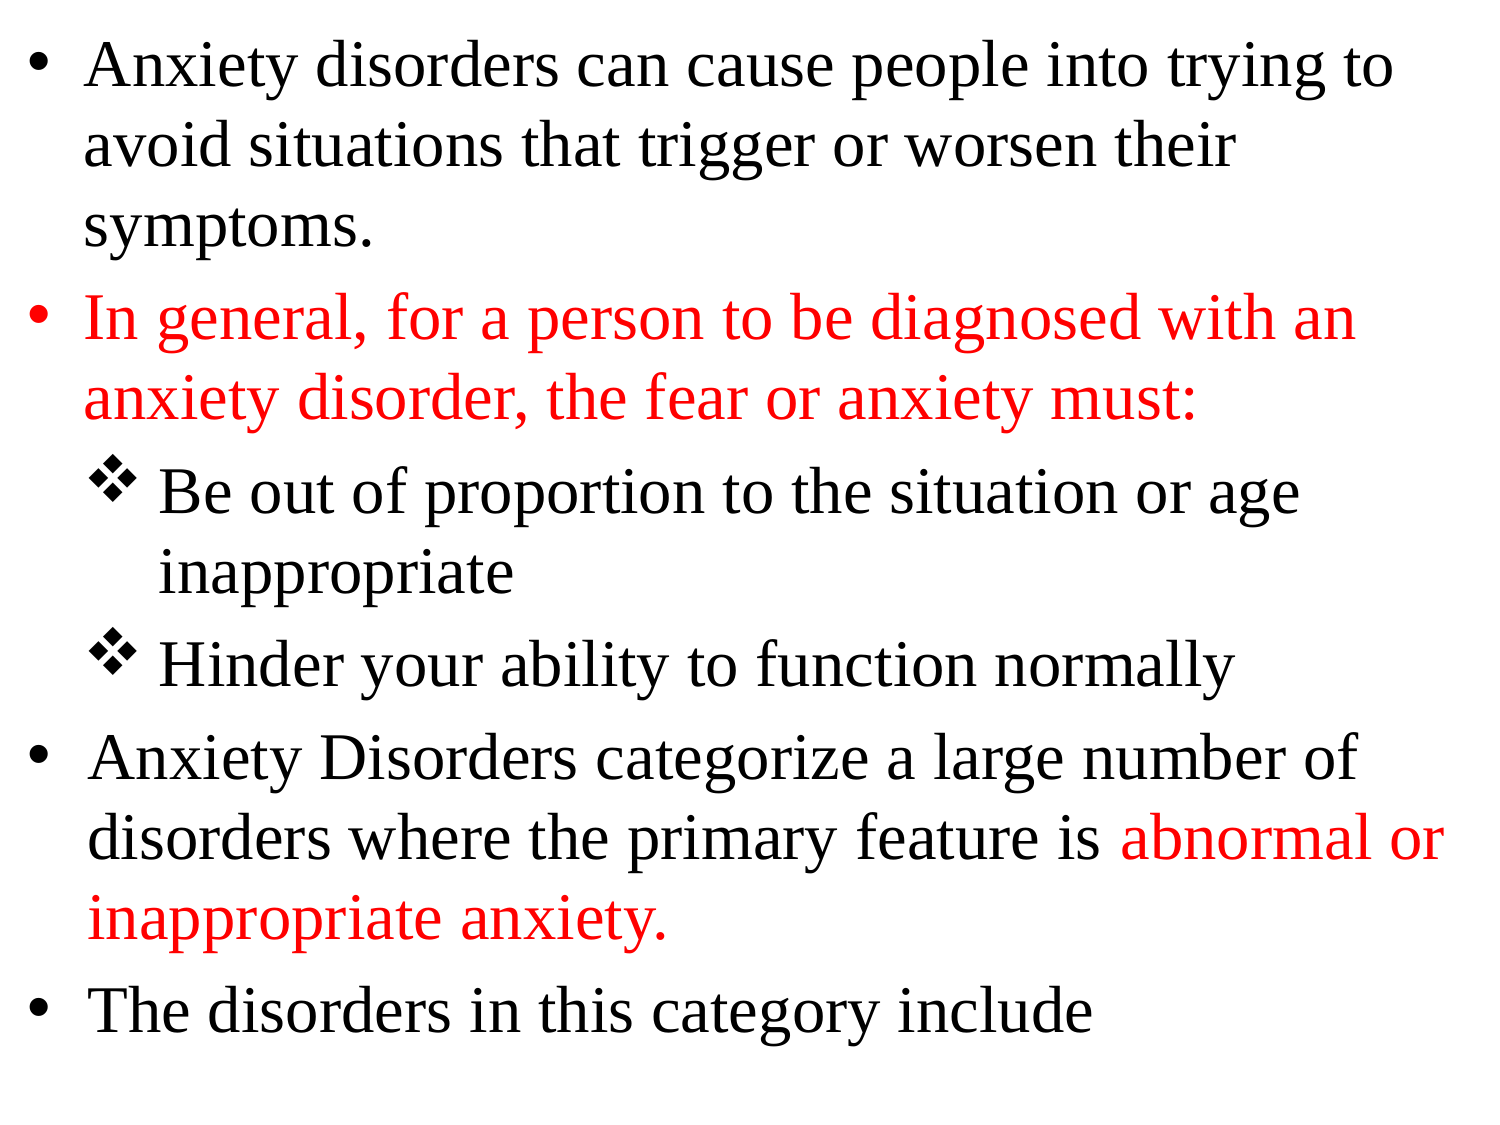

Anxiety disorders can cause people into trying to avoid situations that trigger or worsen their symptoms.
In general, for a person to be diagnosed with an anxiety disorder, the fear or anxiety must:
Be out of proportion to the situation or age inappropriate
Hinder your ability to function normally
Anxiety Disorders categorize a large number of disorders where the primary feature is abnormal or inappropriate anxiety.
The disorders in this category include